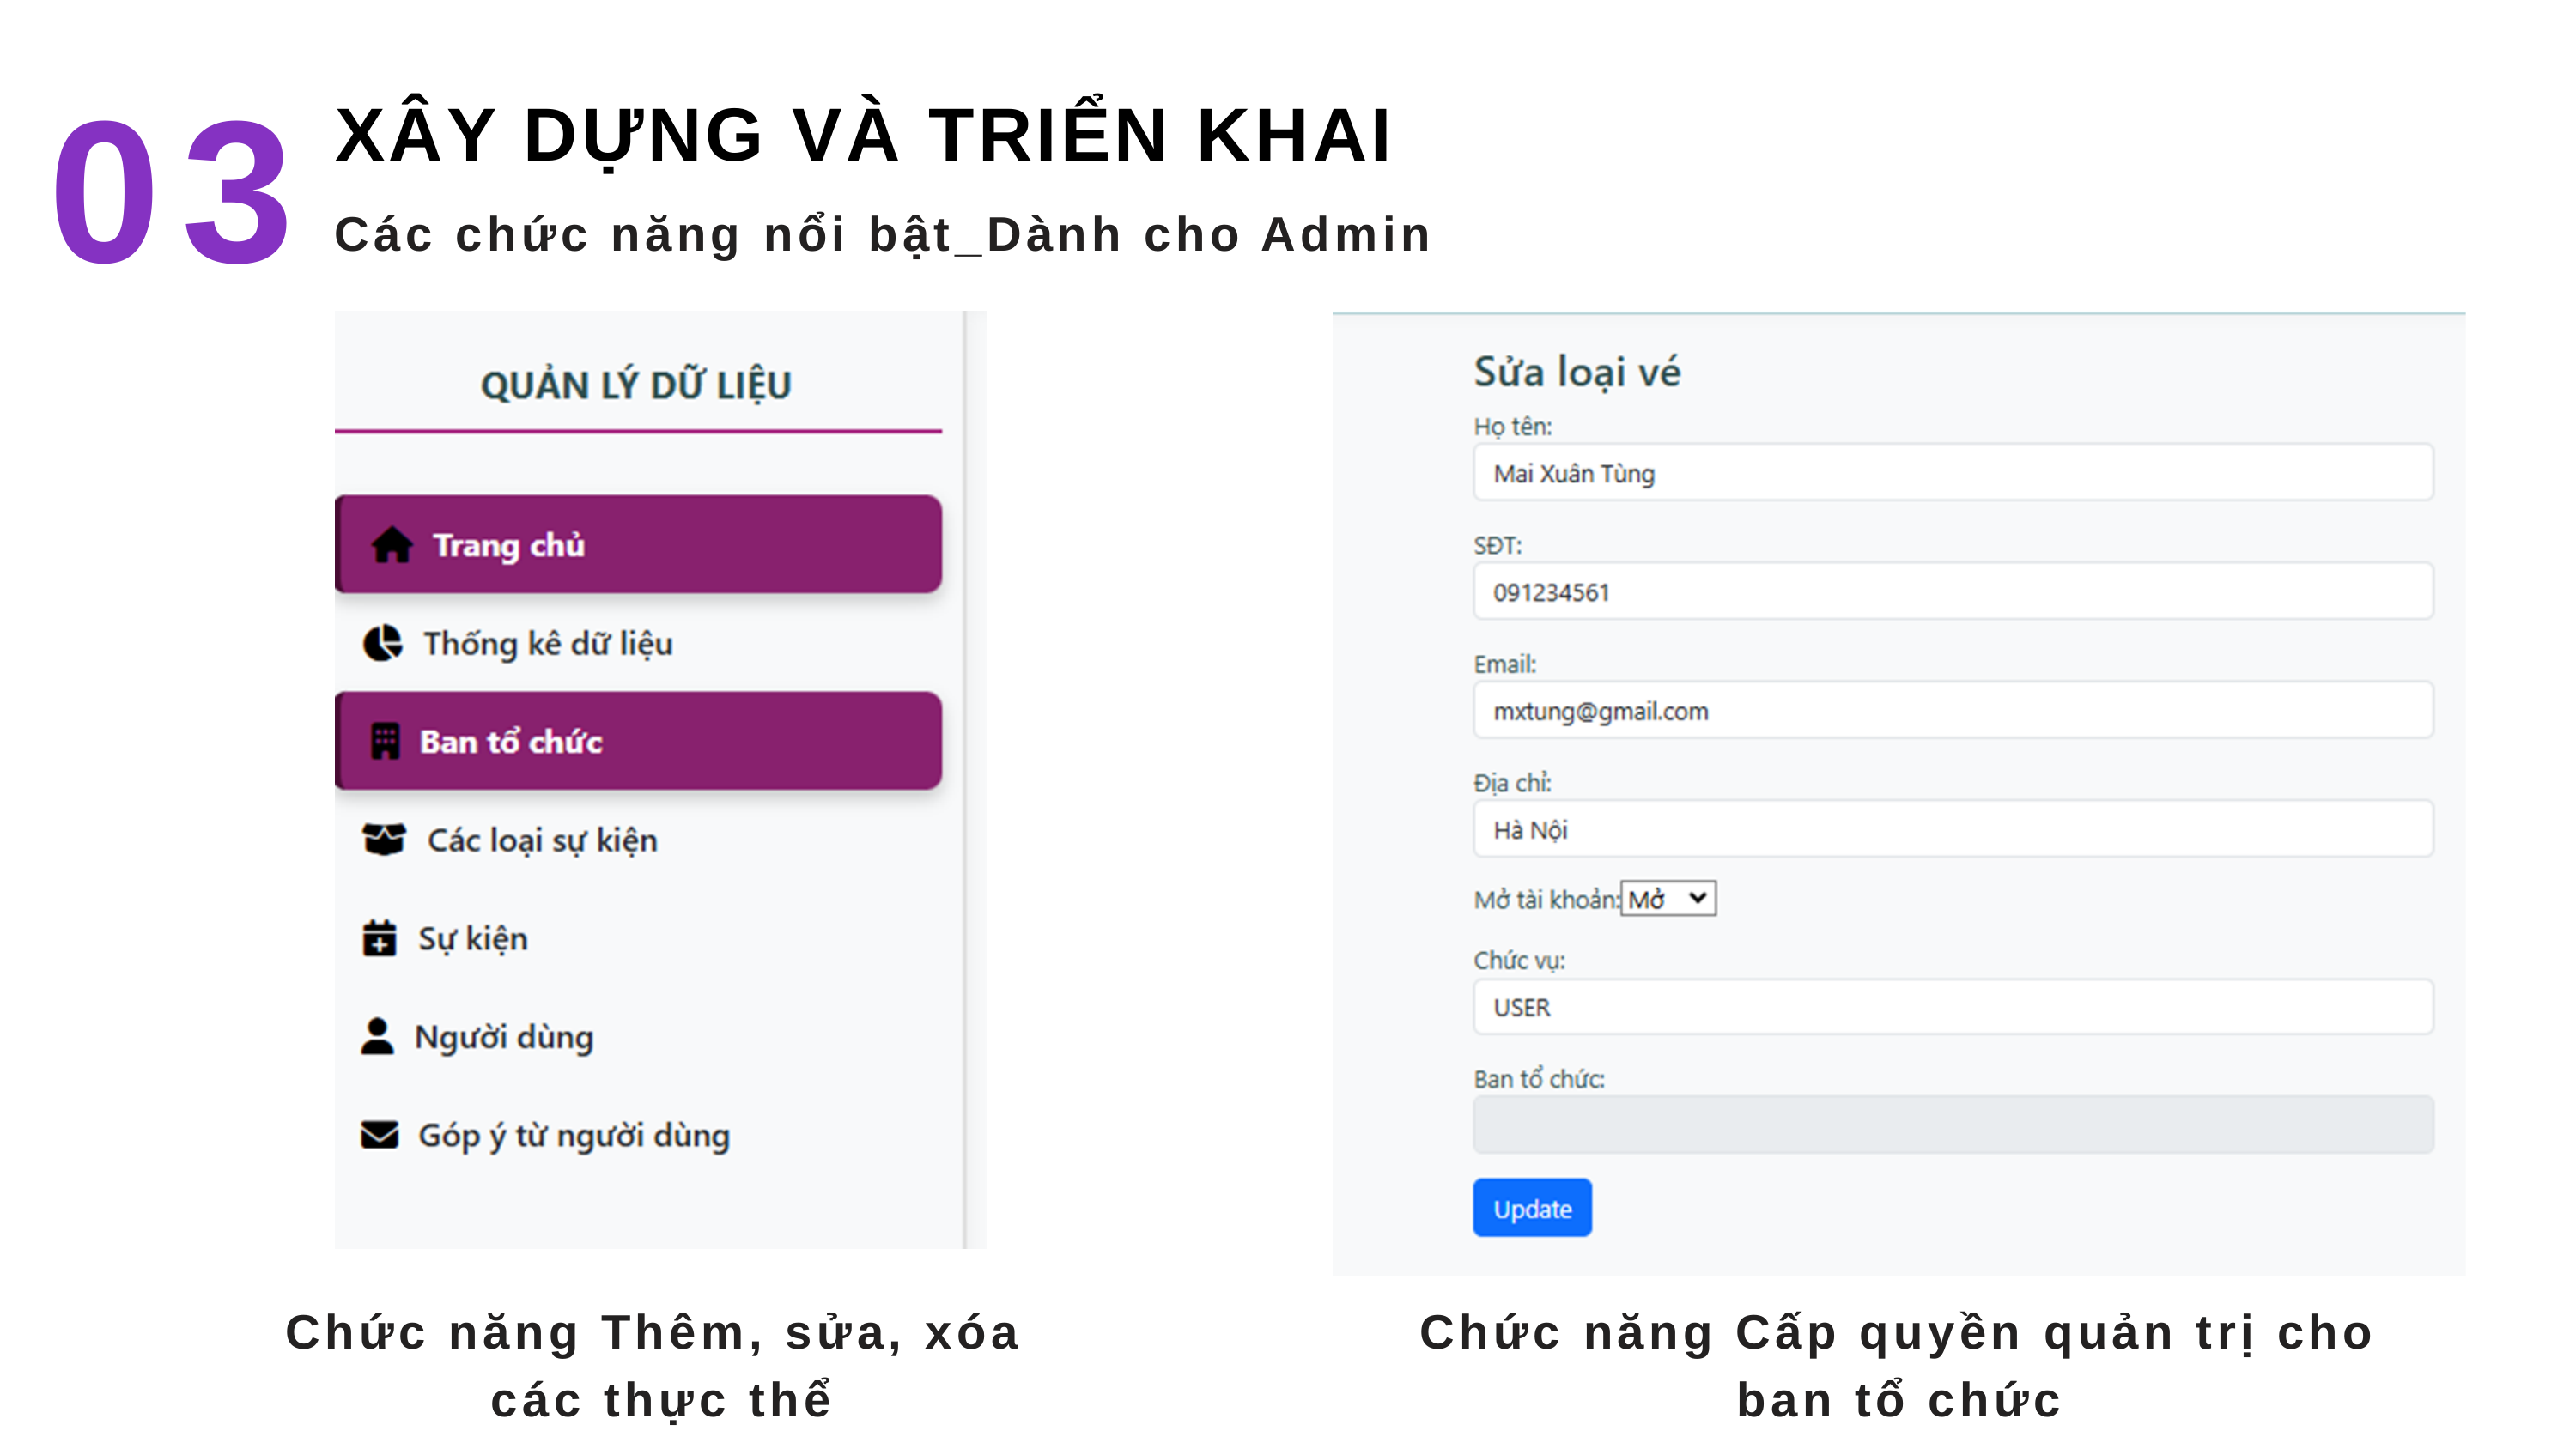

03
XÂY DỰNG VÀ TRIỂN KHAI
Các chức năng nổi bật_Dành cho Admin

Chức năng Thêm, sửa, xóa
các thực thể
Chức năng Cấp quyền quản trị cho ban tổ chức